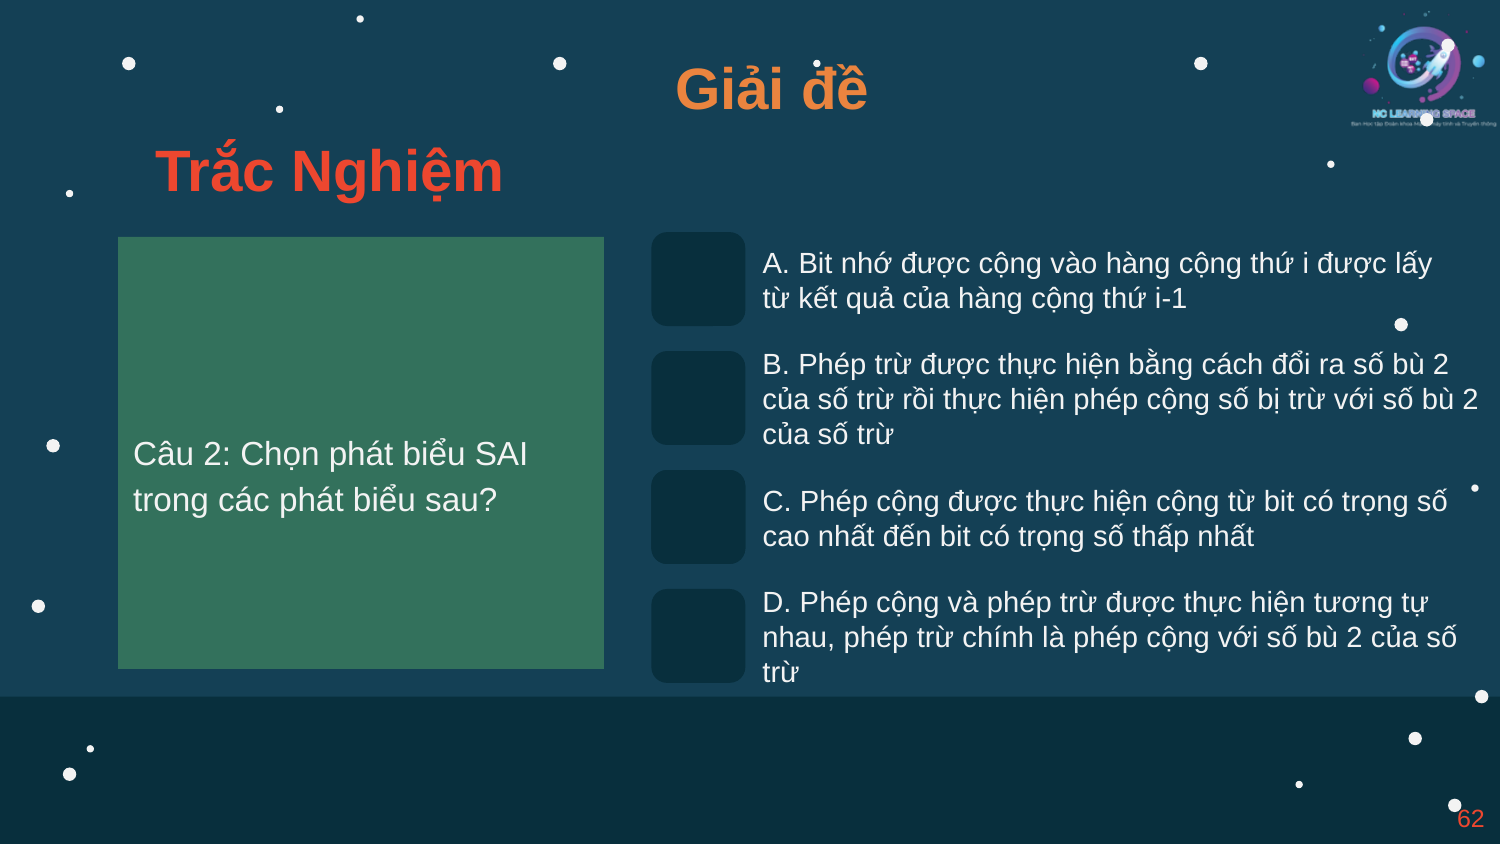

Giải đề
Trắc Nghiệm

Câu 2: Chọn phát biểu SAI trong các phát biểu sau?
A. Bit nhớ được cộng vào hàng cộng thứ i được lấy từ kết quả của hàng cộng thứ i-1

B. Phép trừ được thực hiện bằng cách đổi ra số bù 2 của số trừ rồi thực hiện phép cộng số bị trừ với số bù 2 của số trừ

C. Phép cộng được thực hiện cộng từ bit có trọng số cao nhất đến bit có trọng số thấp nhất

D. Phép cộng và phép trừ được thực hiện tương tự nhau, phép trừ chính là phép cộng với số bù 2 của số trừ
62